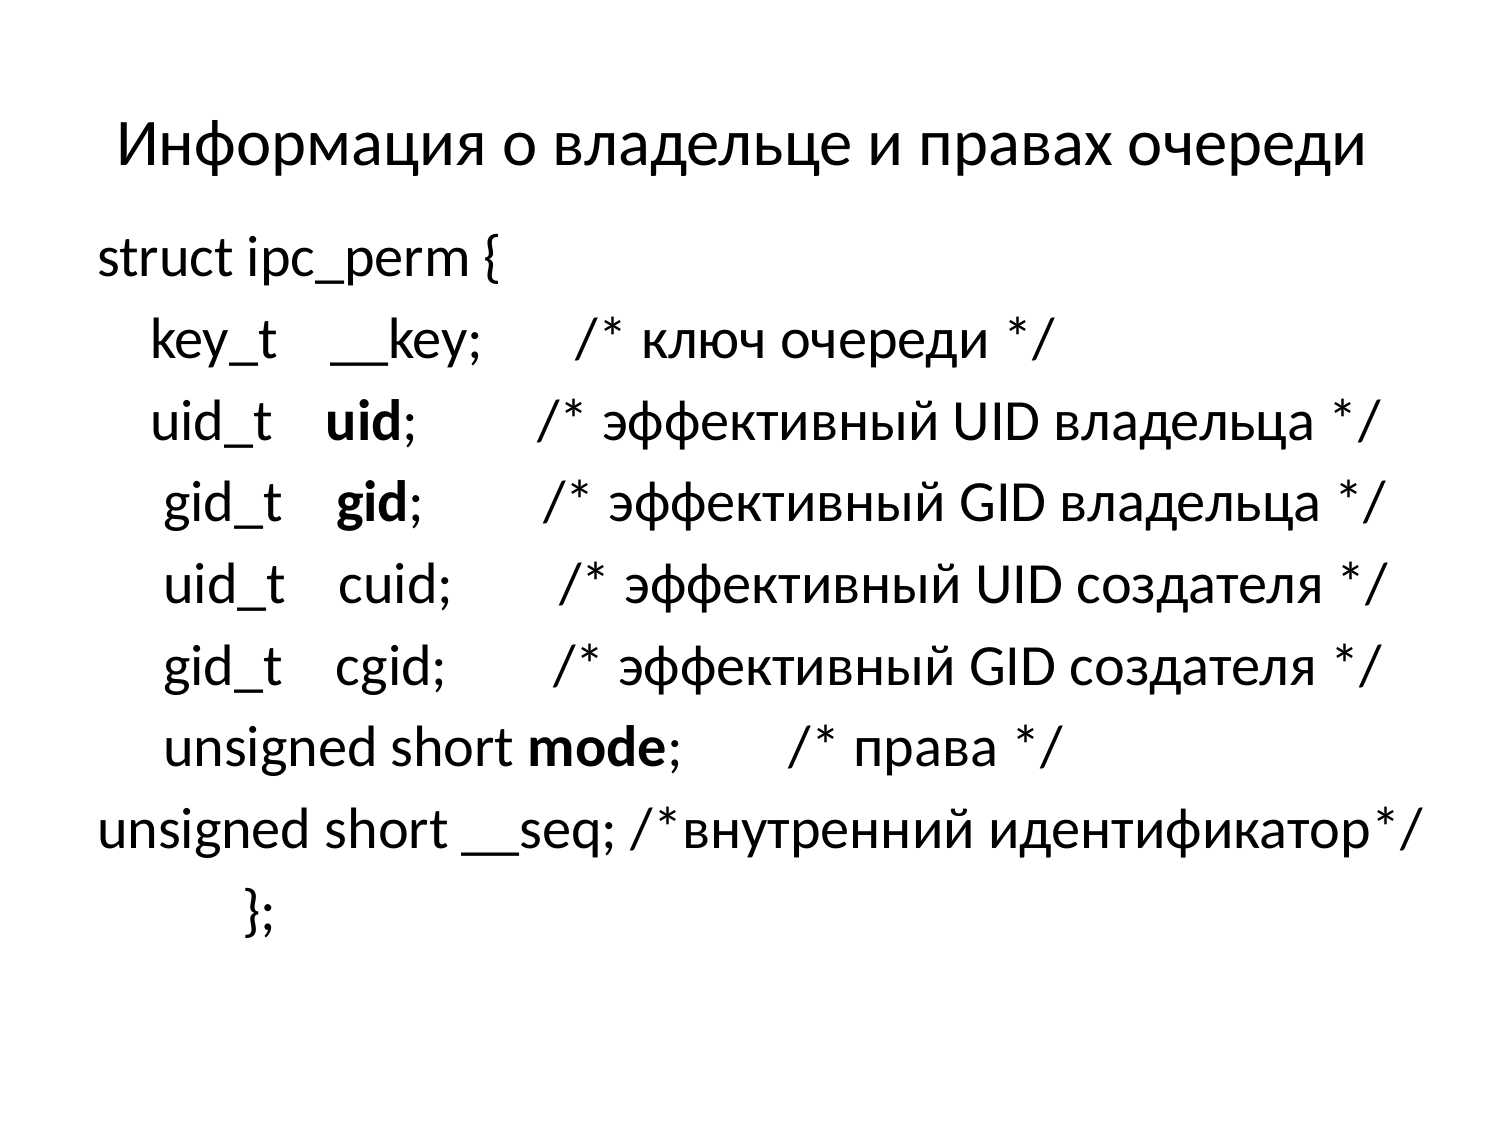

# Информация о владельце и правах очереди
struct ipc_perm {
    key_t    __key;       /* ключ очереди */
    uid_t    uid;         /* эффективный UID владельца */
     gid_t    gid;         /* эффективный GID владельца */
     uid_t    cuid;        /* эффективный UID создателя */
     gid_t    cgid;        /* эффективный GID создателя */
     unsigned short mode;        /* права */
unsigned short __seq; /*внутренний идентификатор*/
           };